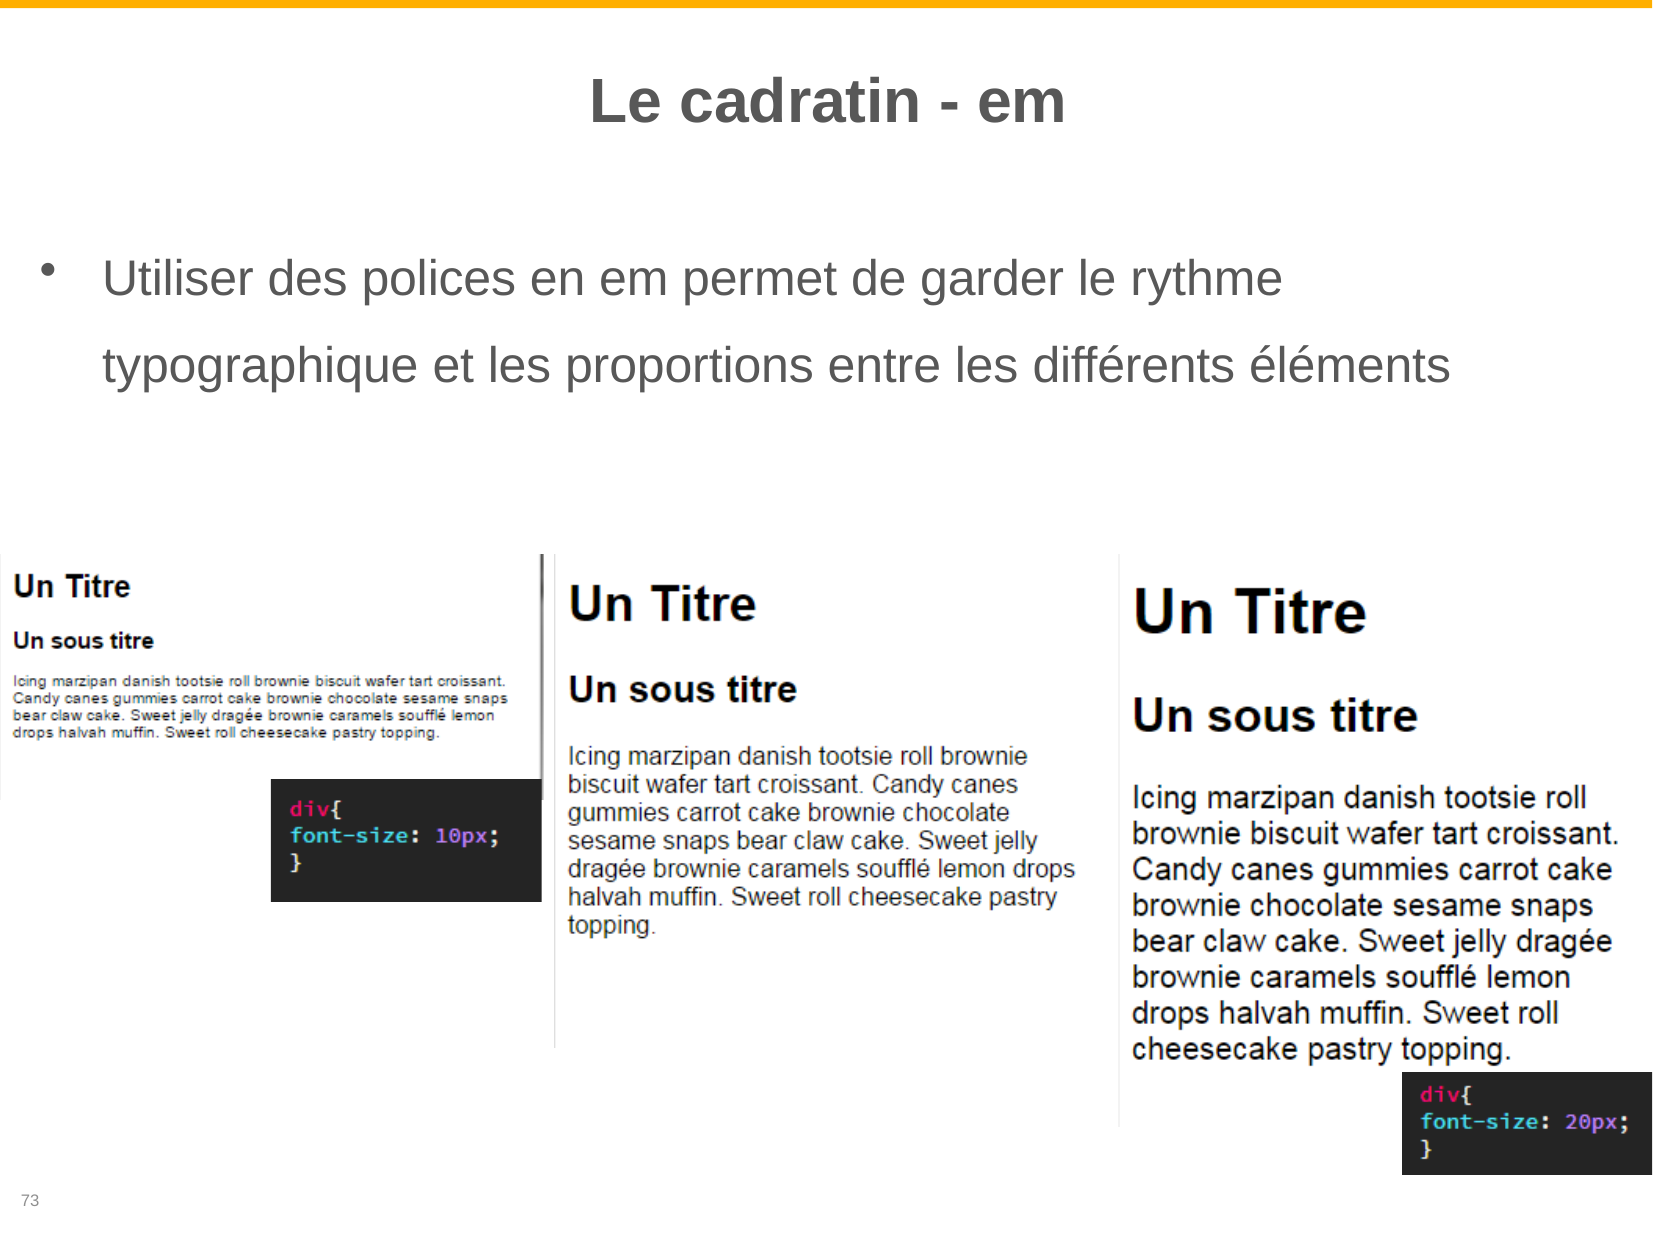

# Le cadratin - em
Utiliser des polices en em permet de garder le rythme  typographique et les proportions entre les différents éléments

73